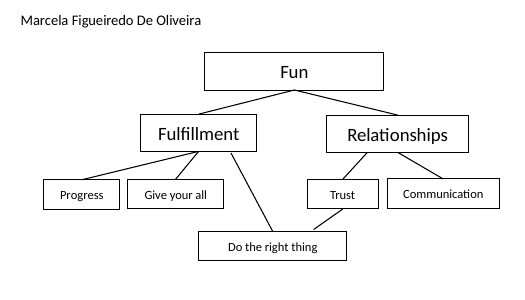

# Marcela Figueiredo De Oliveira
Fun
Fulfillment
Relationships
Communication
Give your all
Trust
Progress
Do the right thing